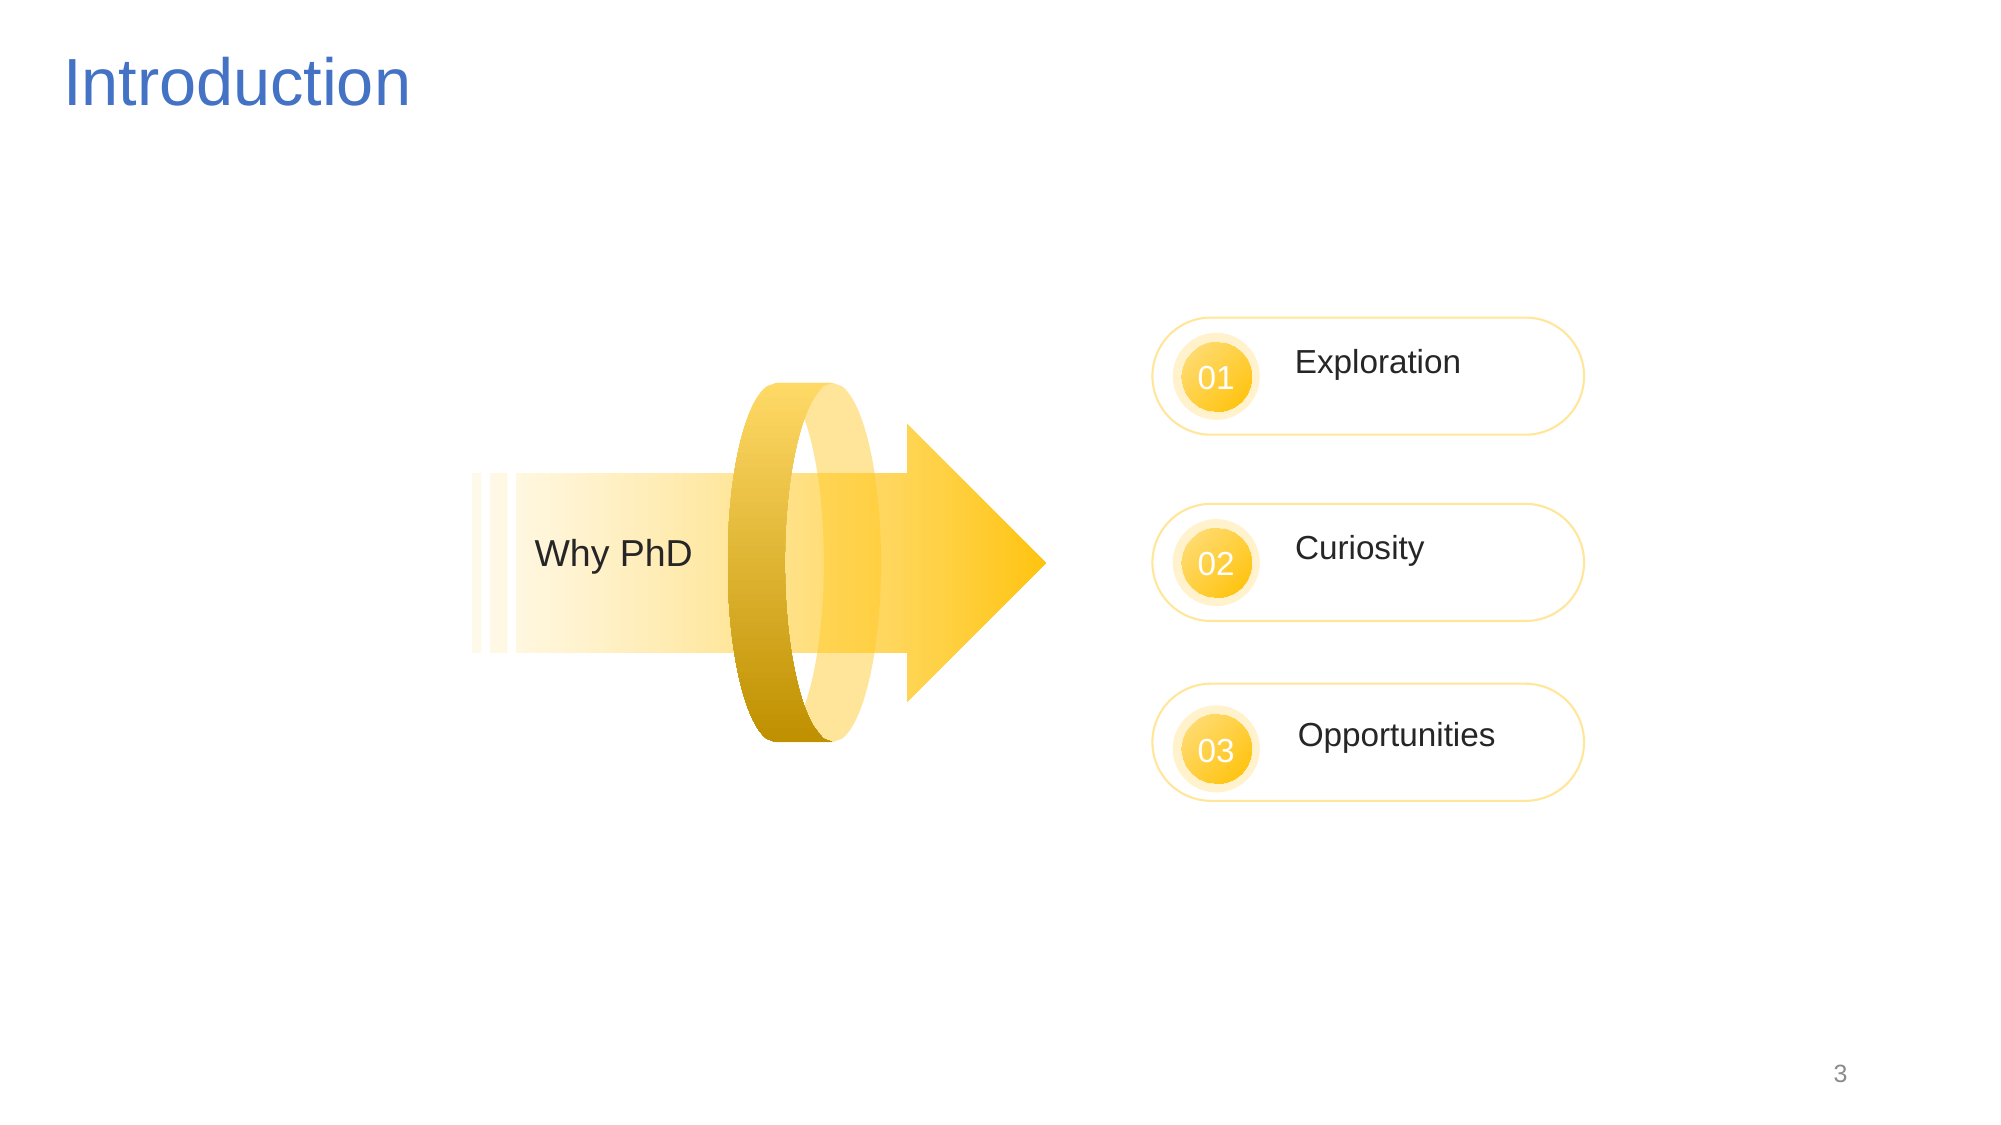

Introduction

Why PhD

Exploration
01

Curiosity
02

Opportunities
03
3